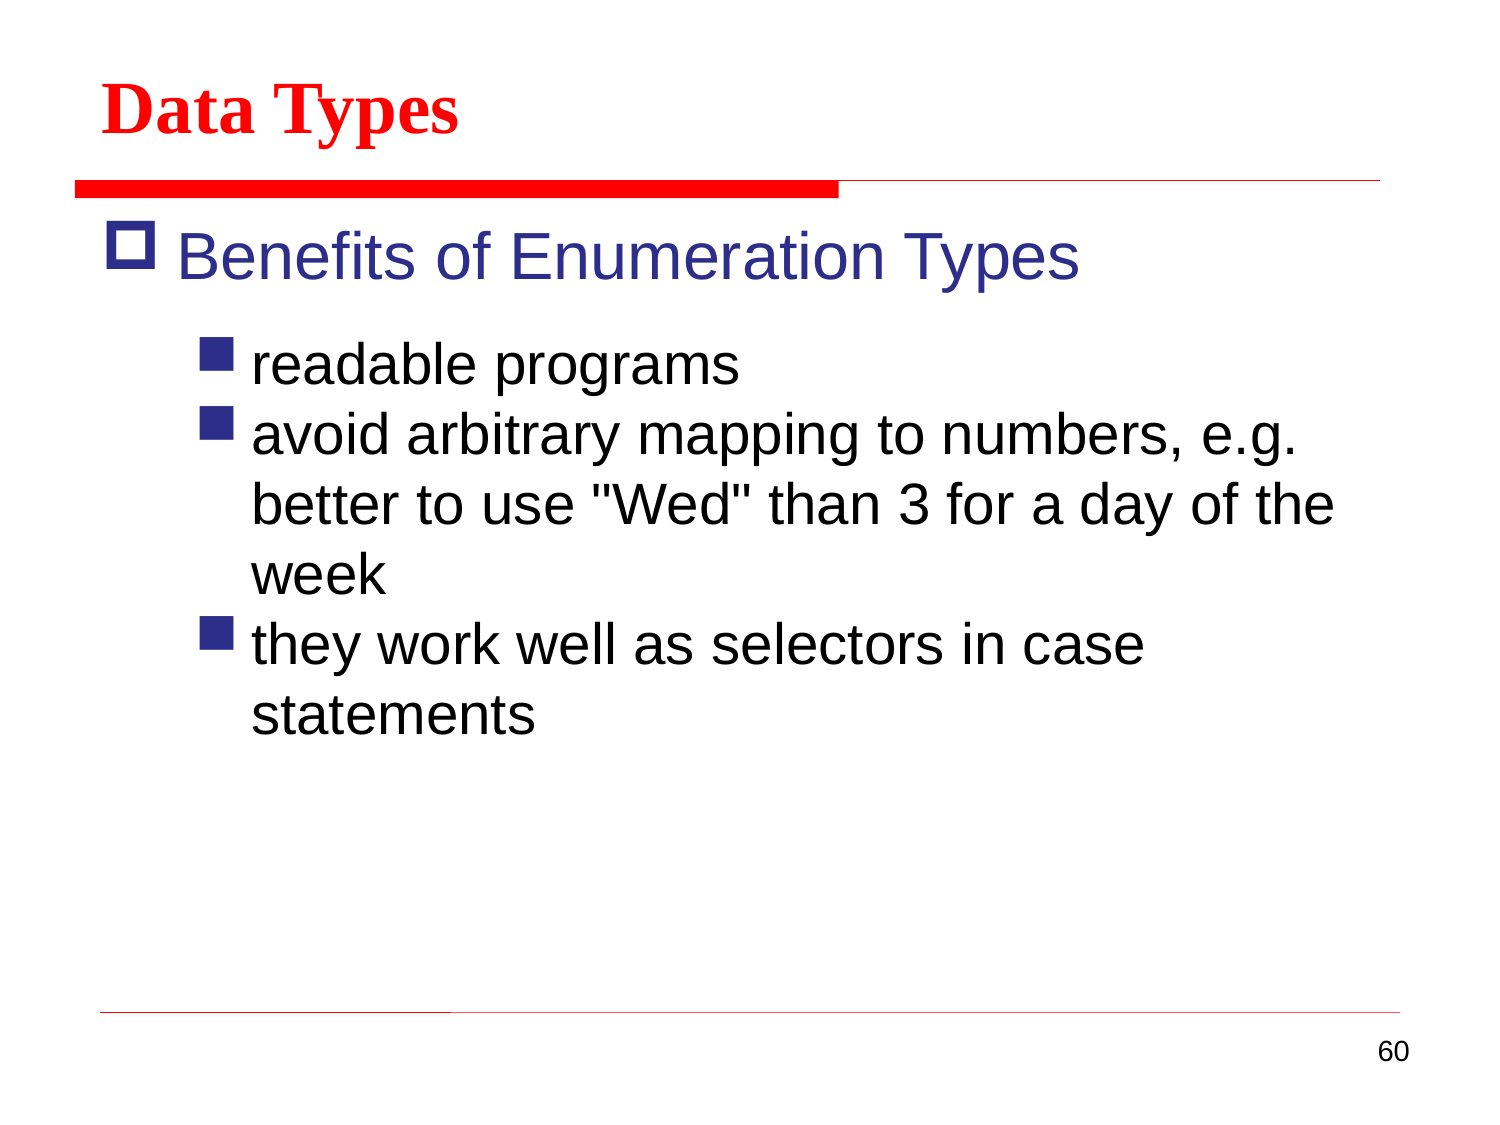

Data Types
Benefits of Enumeration Types
readable programs
avoid arbitrary mapping to numbers, e.g. better to use "Wed" than 3 for a day of the week
they work well as selectors in case statements
60